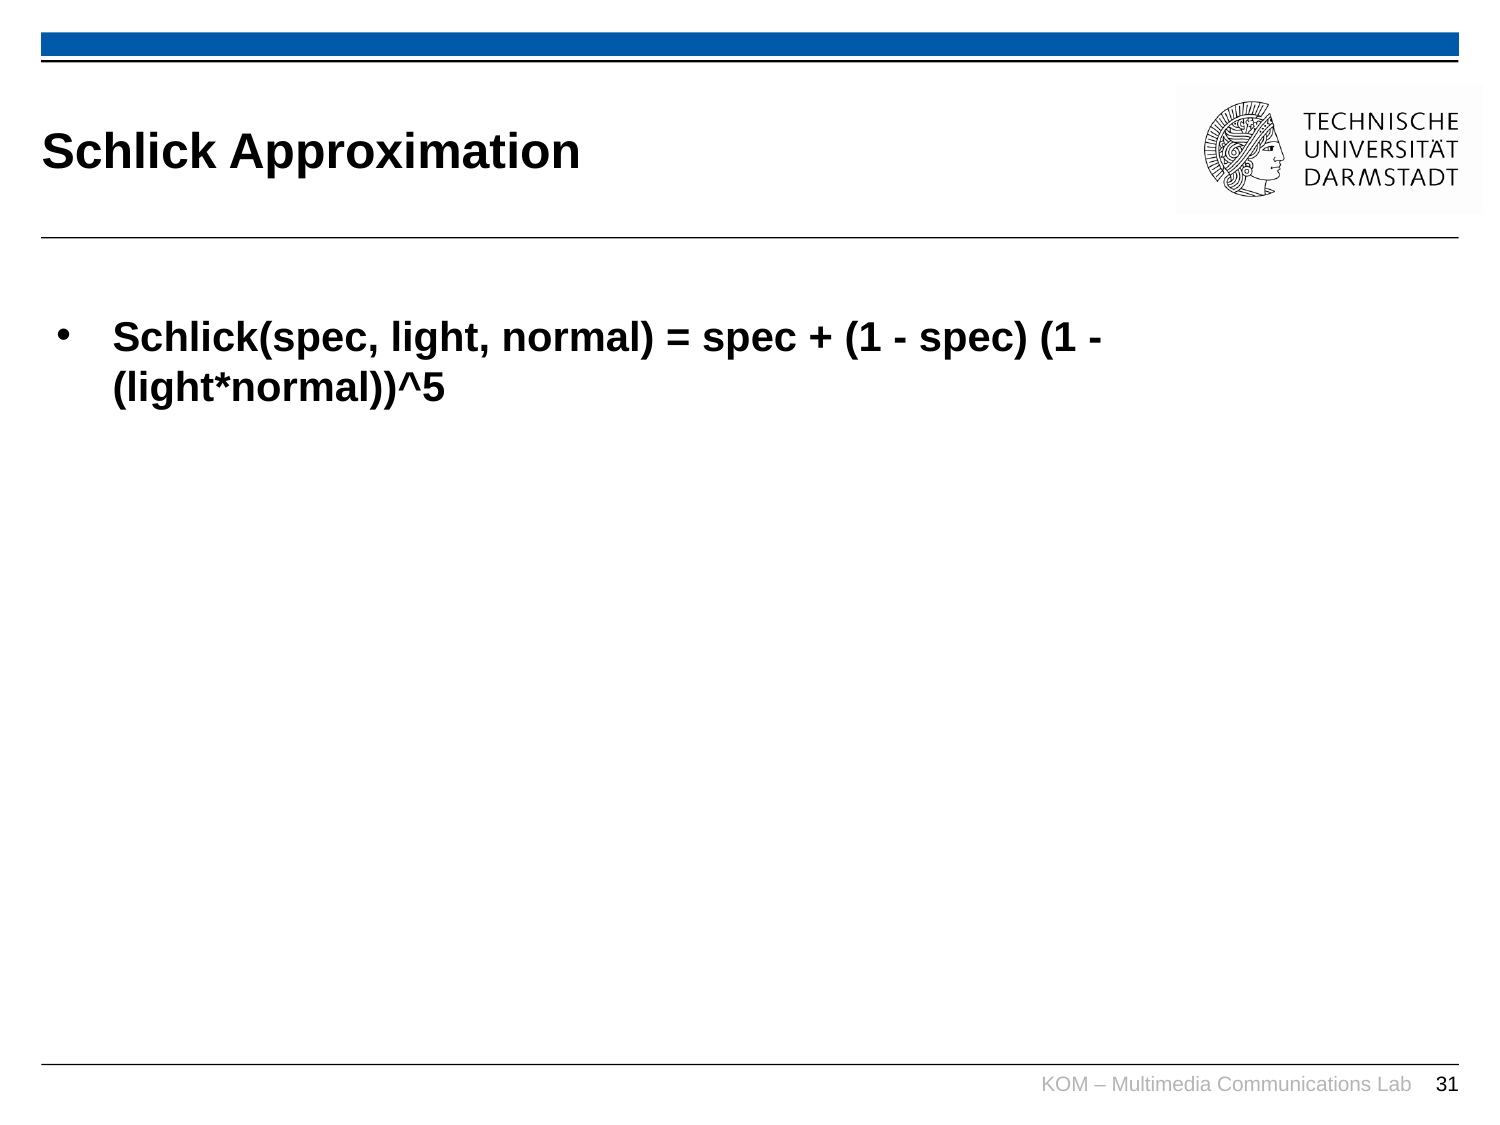

# Schlick Approximation

Schlick(spec, light, normal) = spec + (1 - spec) (1 - (light*normal))^5